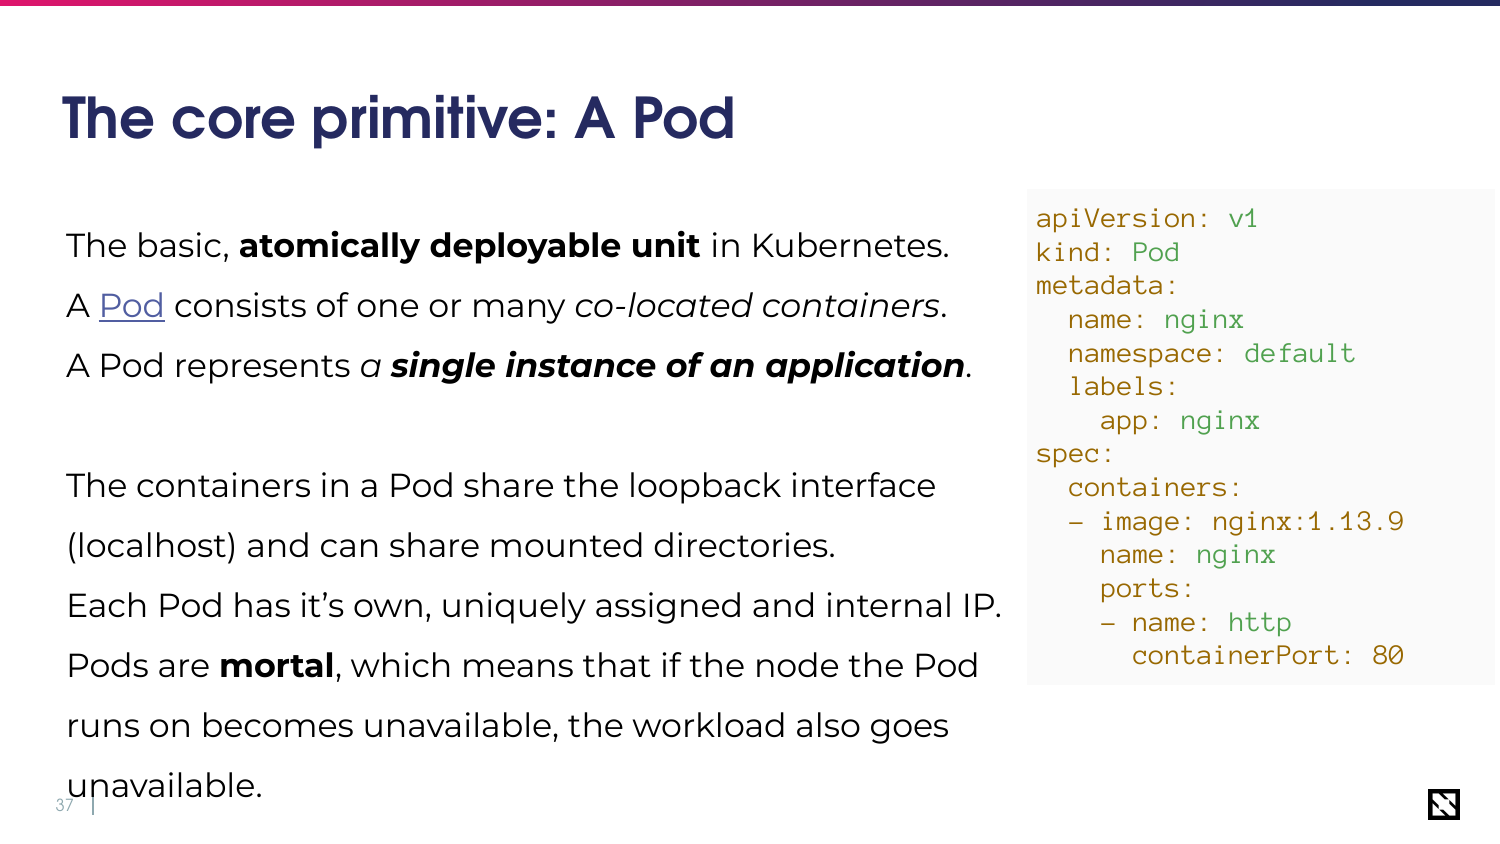

# The core primitive: A Pod
The basic, atomically deployable unit in Kubernetes.
A Pod consists of one or many co-located containers.
A Pod represents a single instance of an application.

The containers in a Pod share the loopback interface
(localhost) and can share mounted directories.
Each Pod has it’s own, uniquely assigned and internal IP.
Pods are mortal, which means that if the node the Pod runs on becomes unavailable, the workload also goes unavailable.
| apiVersion: v1 kind: Pod metadata: name: nginx namespace: default labels: app: nginx spec: containers: - image: nginx:1.13.9 name: nginx ports: - name: http containerPort: 80 |
| --- |